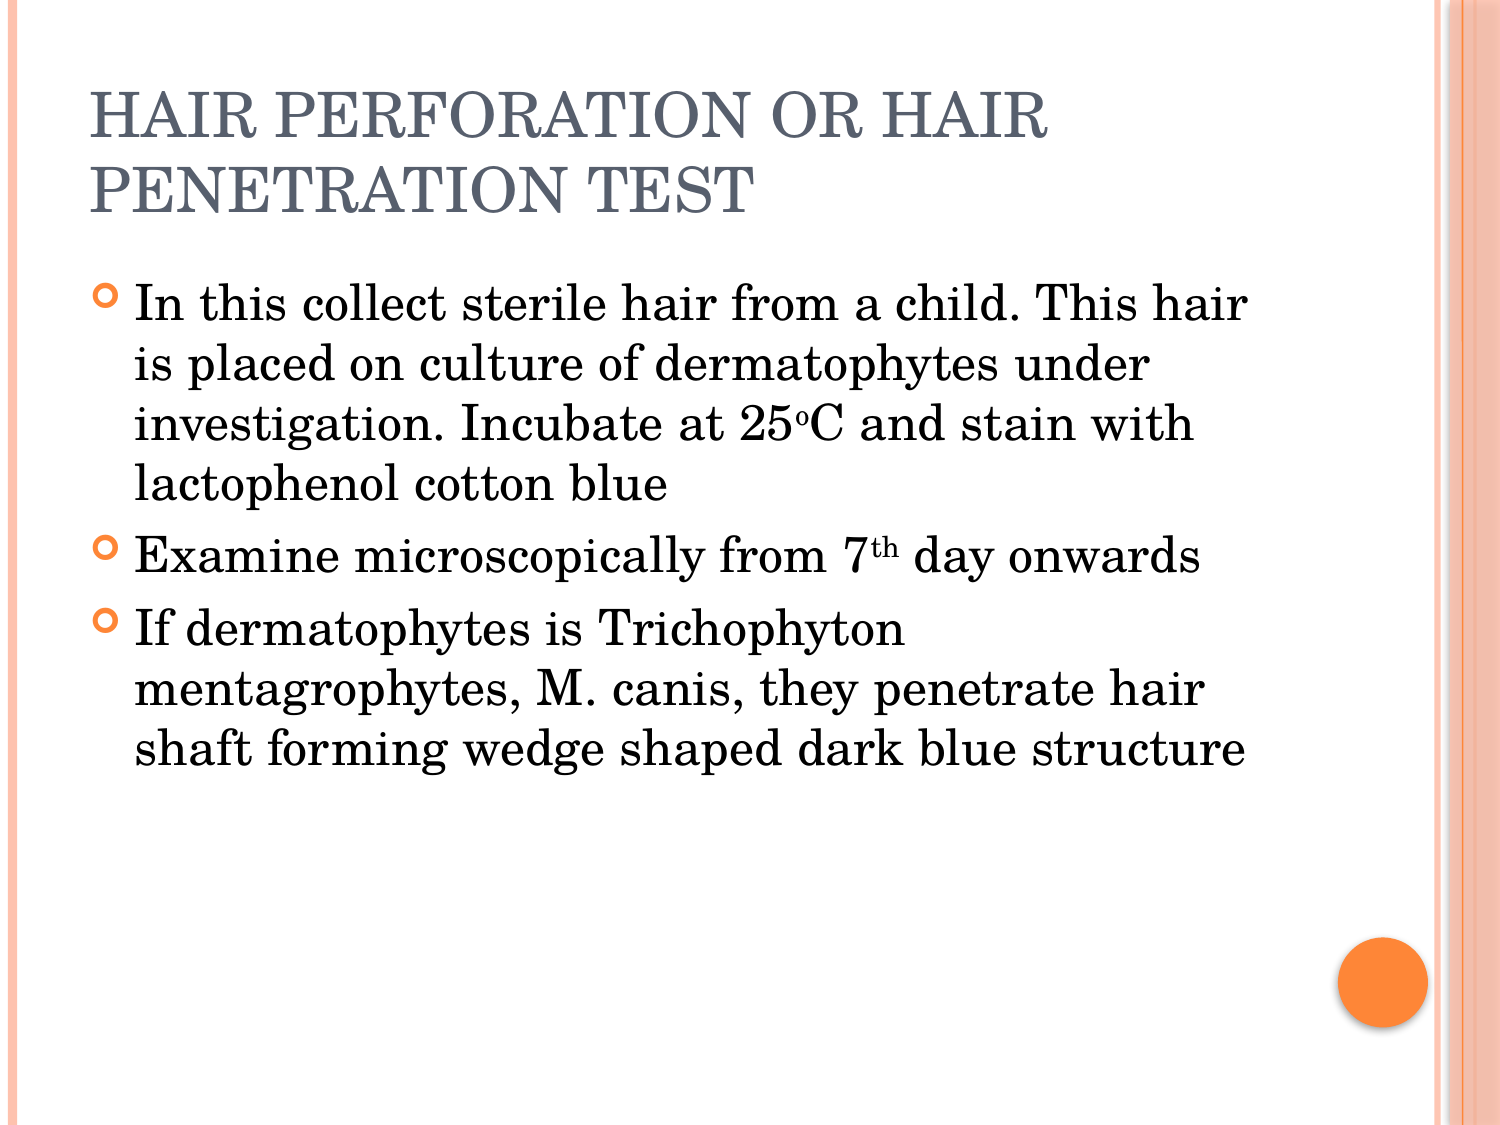

# Hair perforation or hair penetration test
In this collect sterile hair from a child. This hair is placed on culture of dermatophytes under investigation. Incubate at 25oC and stain with lactophenol cotton blue
Examine microscopically from 7th day onwards
If dermatophytes is Trichophyton mentagrophytes, M. canis, they penetrate hair shaft forming wedge shaped dark blue structure